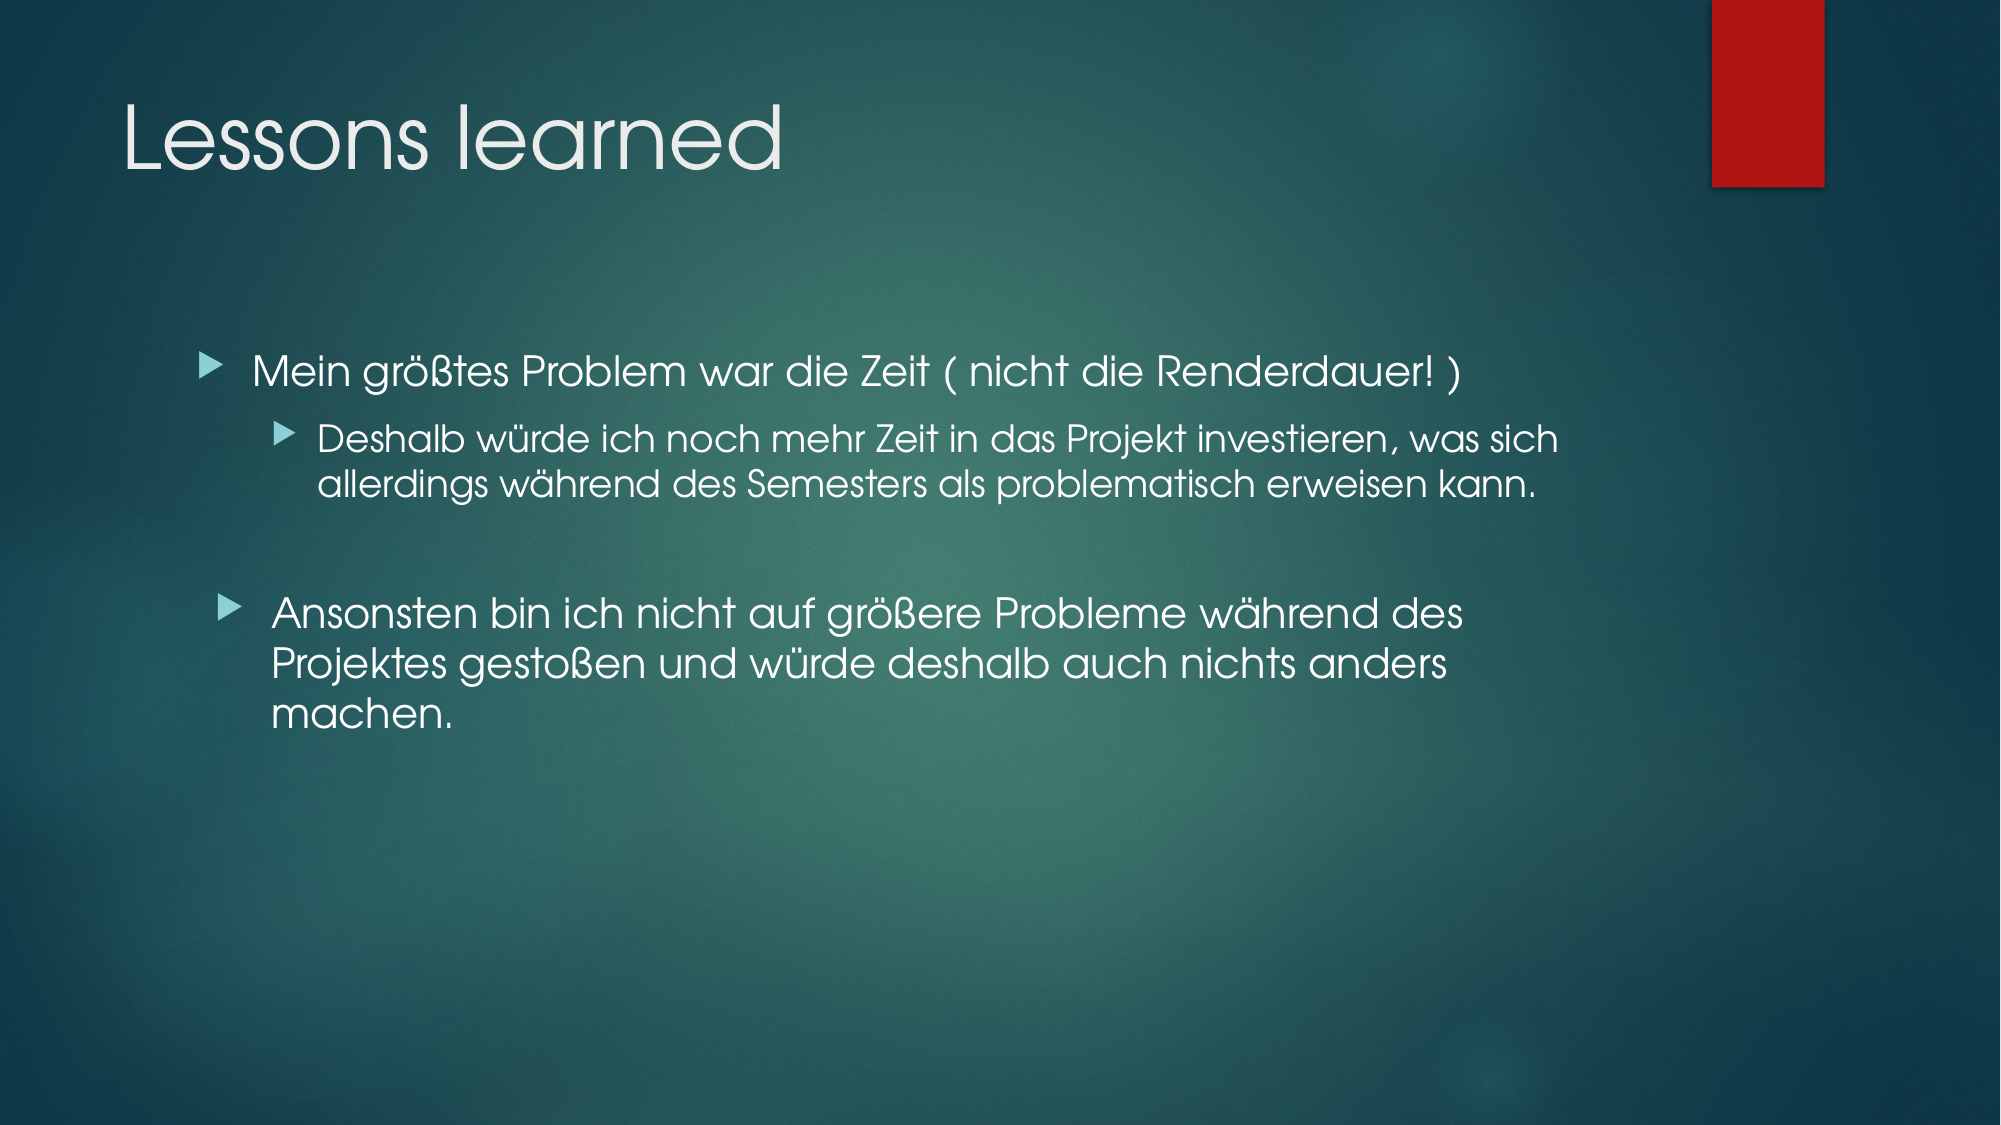

# Lessons learned
Mein größtes Problem war die Zeit ( nicht die Renderdauer! )
Deshalb würde ich noch mehr Zeit in das Projekt investieren, was sich allerdings während des Semesters als problematisch erweisen kann.

Ansonsten bin ich nicht auf größere Probleme während des Projektes gestoßen und würde deshalb auch nichts anders machen.